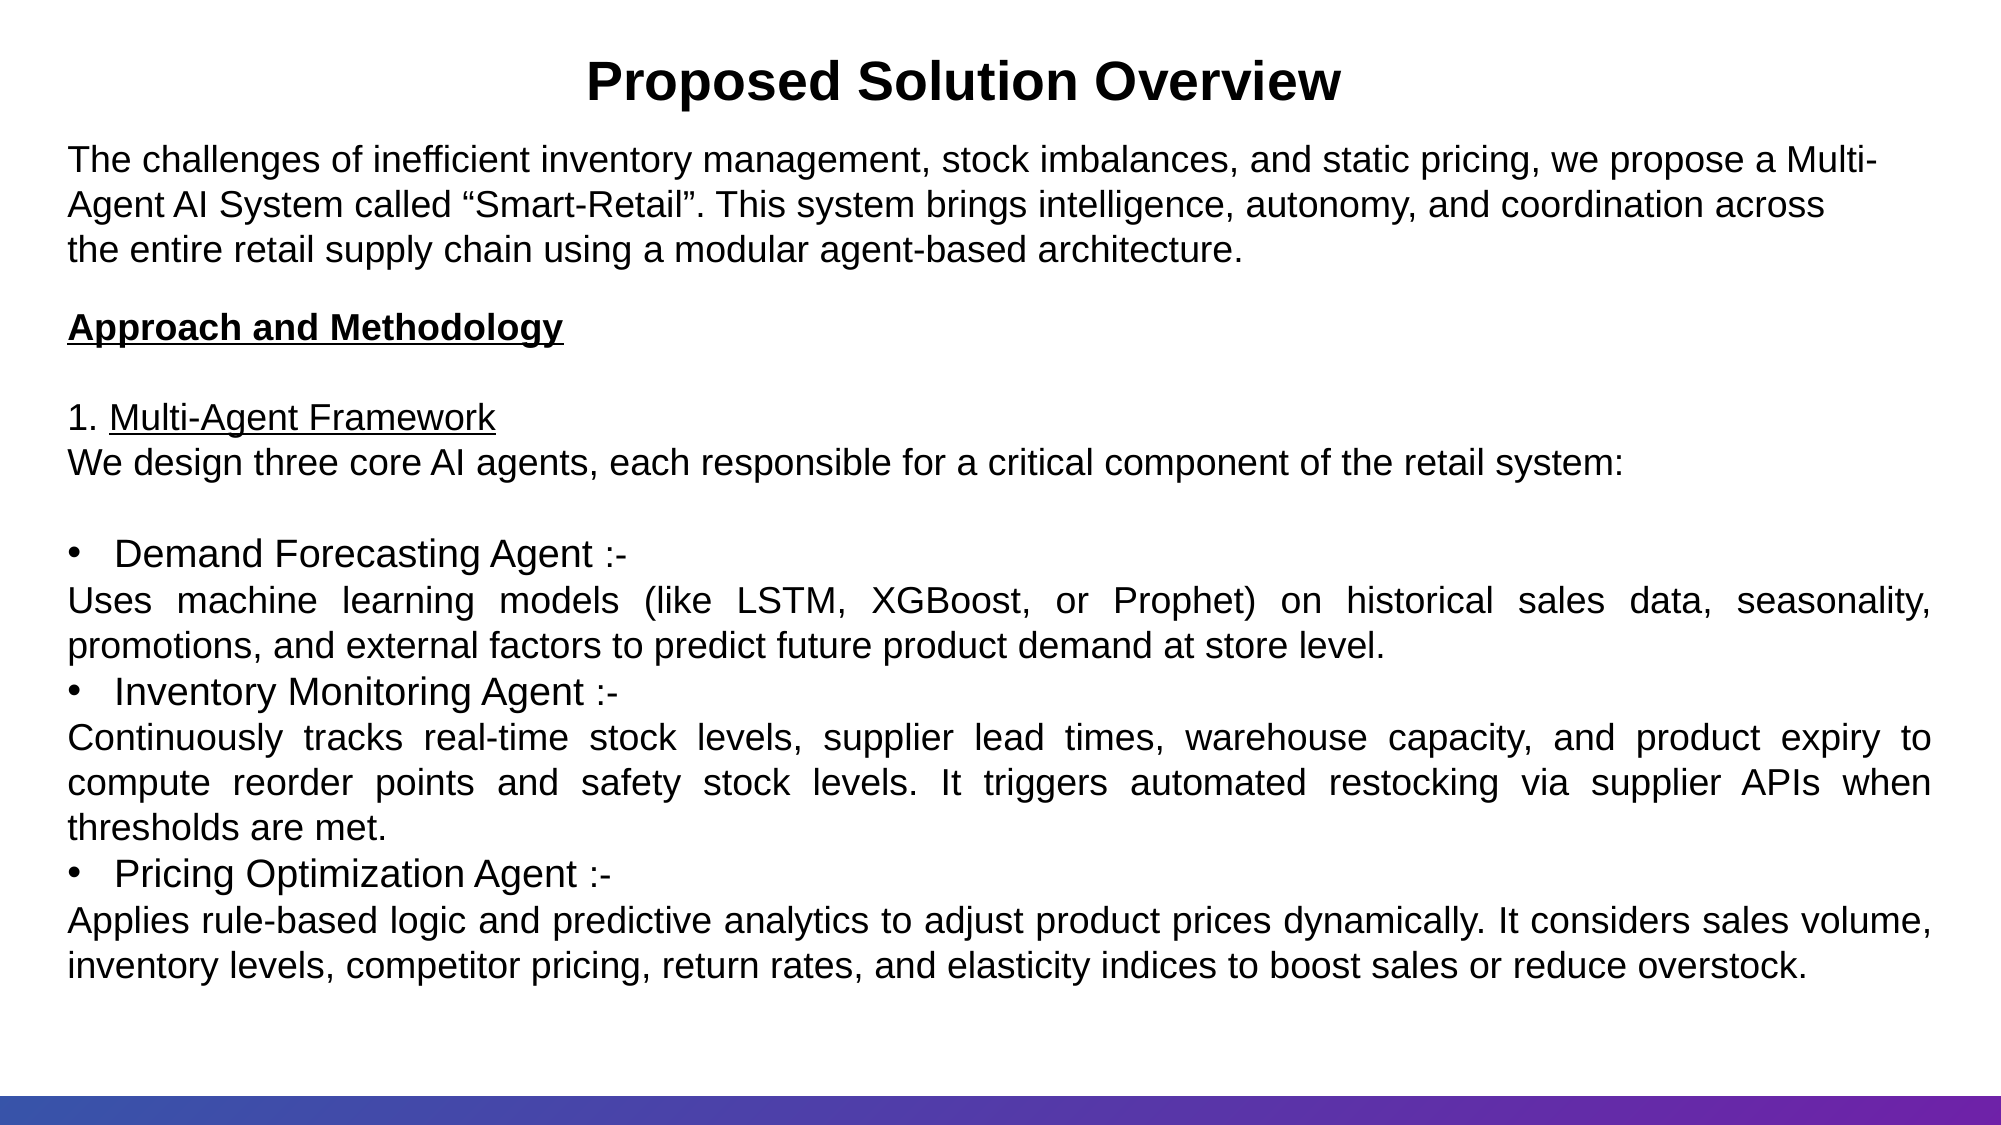

Proposed Solution Overview
The challenges of inefficient inventory management, stock imbalances, and static pricing, we propose a Multi-Agent AI System called “Smart-Retail”. This system brings intelligence, autonomy, and coordination across the entire retail supply chain using a modular agent-based architecture.

Approach and Methodology

1. Multi-Agent Framework
We design three core AI agents, each responsible for a critical component of the retail system:

Demand Forecasting Agent :-
Uses machine learning models (like LSTM, XGBoost, or Prophet) on historical sales data, seasonality, promotions, and external factors to predict future product demand at store level.
Inventory Monitoring Agent :-
Continuously tracks real-time stock levels, supplier lead times, warehouse capacity, and product expiry to compute reorder points and safety stock levels. It triggers automated restocking via supplier APIs when thresholds are met.
Pricing Optimization Agent :-
Applies rule-based logic and predictive analytics to adjust product prices dynamically. It considers sales volume, inventory levels, competitor pricing, return rates, and elasticity indices to boost sales or reduce overstock.